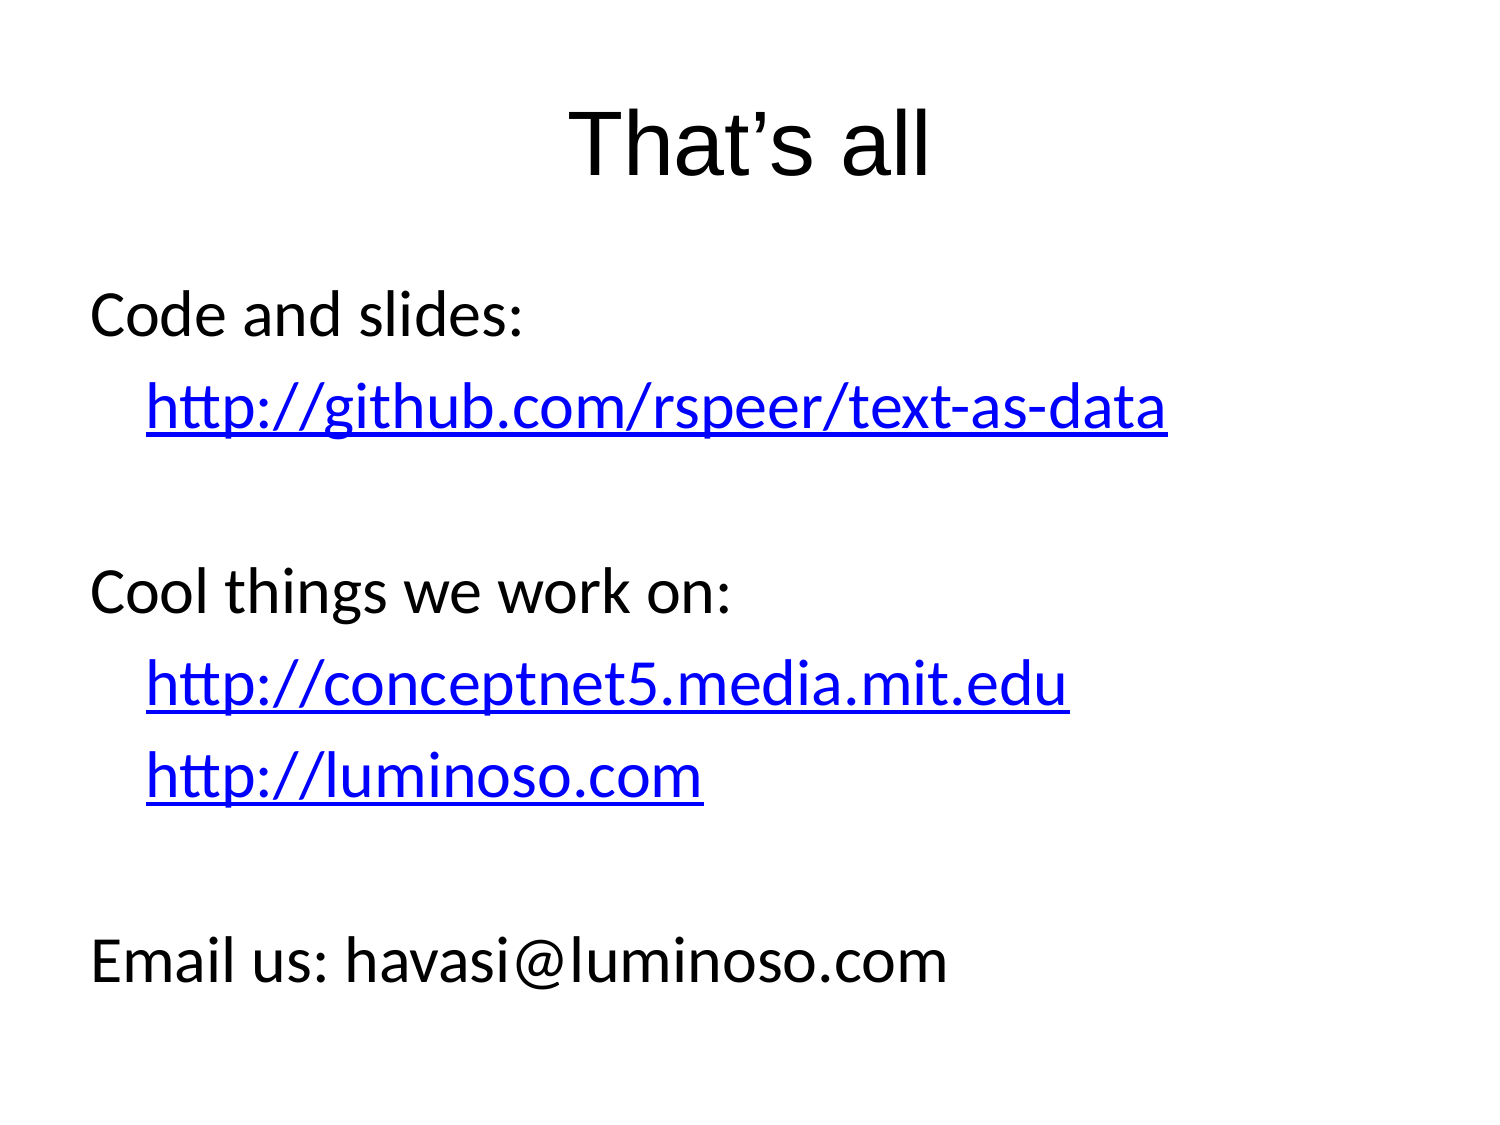

# That’s all
Code and slides:
	http://github.com/rspeer/text-as-data

Cool things we work on:
	http://conceptnet5.media.mit.edu
	http://luminoso.com

Email us: havasi@luminoso.com